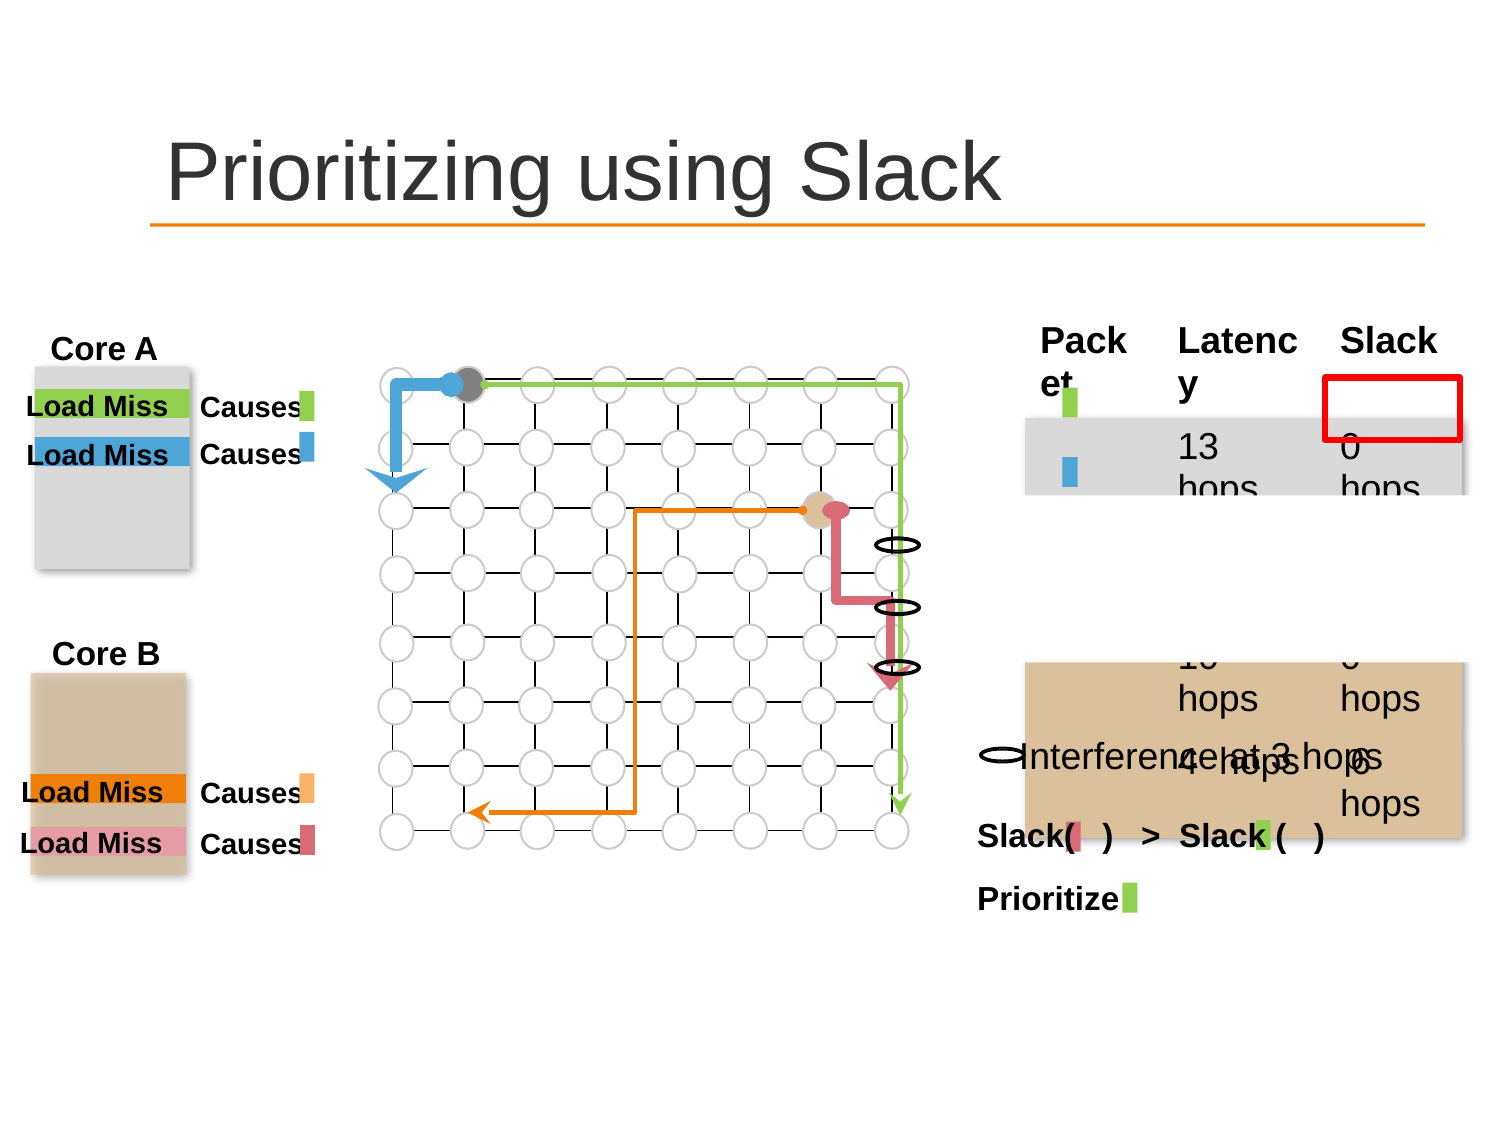

# Prioritizing using Slack
| Packet | Latency | Slack |
| --- | --- | --- |
|  | 13 hops | 0 hops |
|  | 3 hops | 10 hops |
|  | 10 hops | 0 hops |
|  | 4 hops | 6 hops |
Core A

Slack(   )   >  Slack (   )

|  |  |  |  |  |  |  |
| --- | --- | --- | --- | --- | --- | --- |
|  |  |  |  |  |  |  |
|  |  |  |  |  |  |  |
|  |  |  |  |  |  |  |
|  |  |  |  |  |  |  |
|  |  |  |  |  |  |  |
|  |  |  |  |  |  |  |
Load Miss
Causes

Causes
Load Miss

Load Miss
Causes

Load Miss
Causes

Interference at 3 hops

Core B

Prioritize